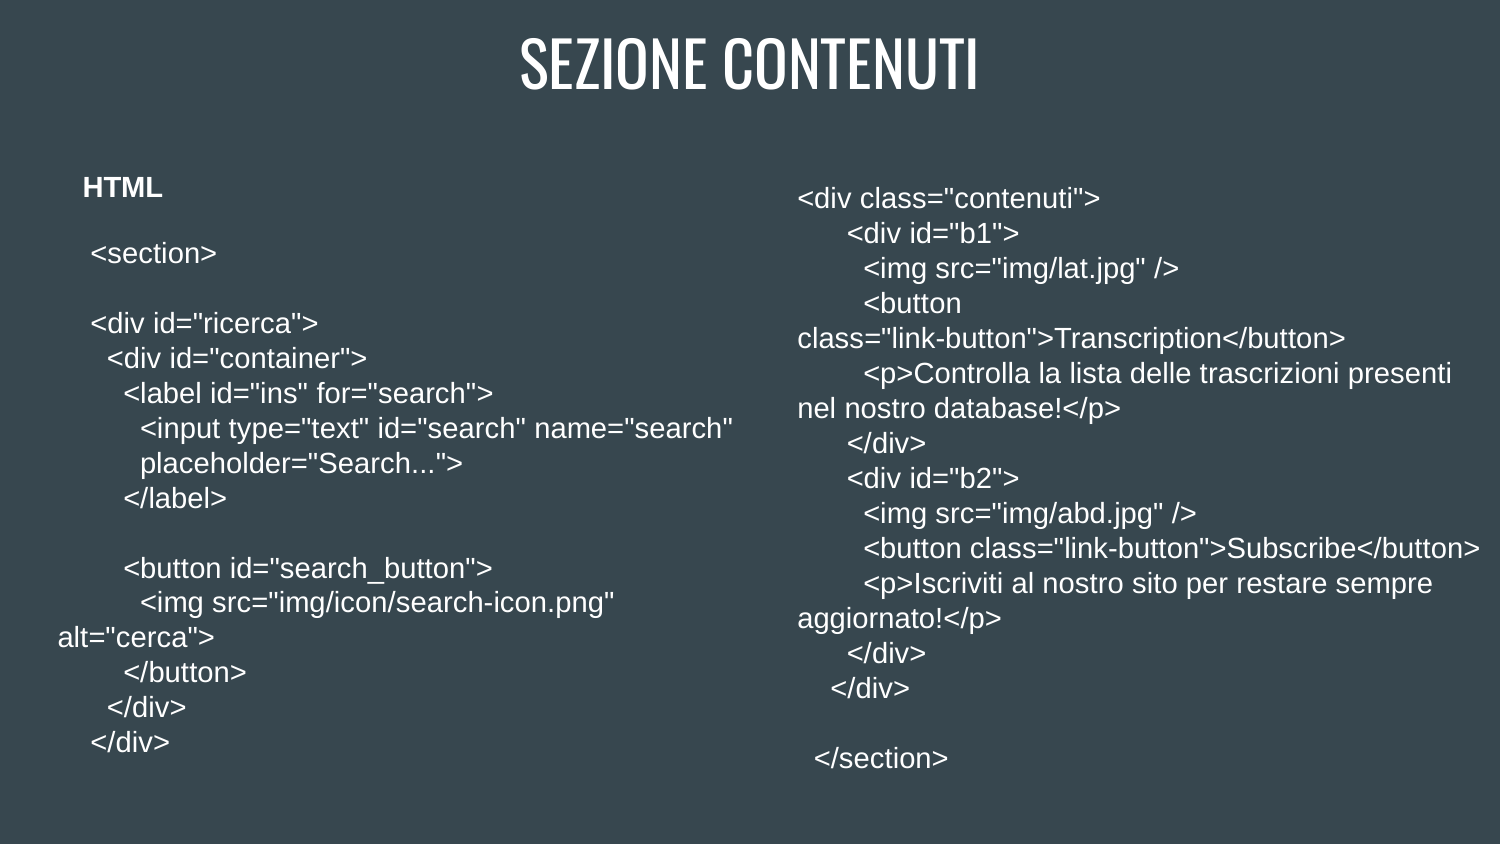

# SEZIONE CONTENUTI
HTML
<div class="contenuti">
      <div id="b1">
        <img src="img/lat.jpg" />
        <button class="link-button">Transcription</button>
        <p>Controlla la lista delle trascrizioni presenti nel nostro database!</p>
      </div>
      <div id="b2">
        <img src="img/abd.jpg" />
        <button class="link-button">Subscribe</button>
        <p>Iscriviti al nostro sito per restare sempre aggiornato!</p>
      </div>
    </div>

  </section>

    <section>

    <div id="ricerca">
      <div id="container">
        <label id="ins" for="search">
          <input type="text" id="search" name="search"
          placeholder="Search...">
        </label>

        <button id="search_button">
          <img src="img/icon/search-icon.png" alt="cerca">
        </button>
      </div>
    </div>